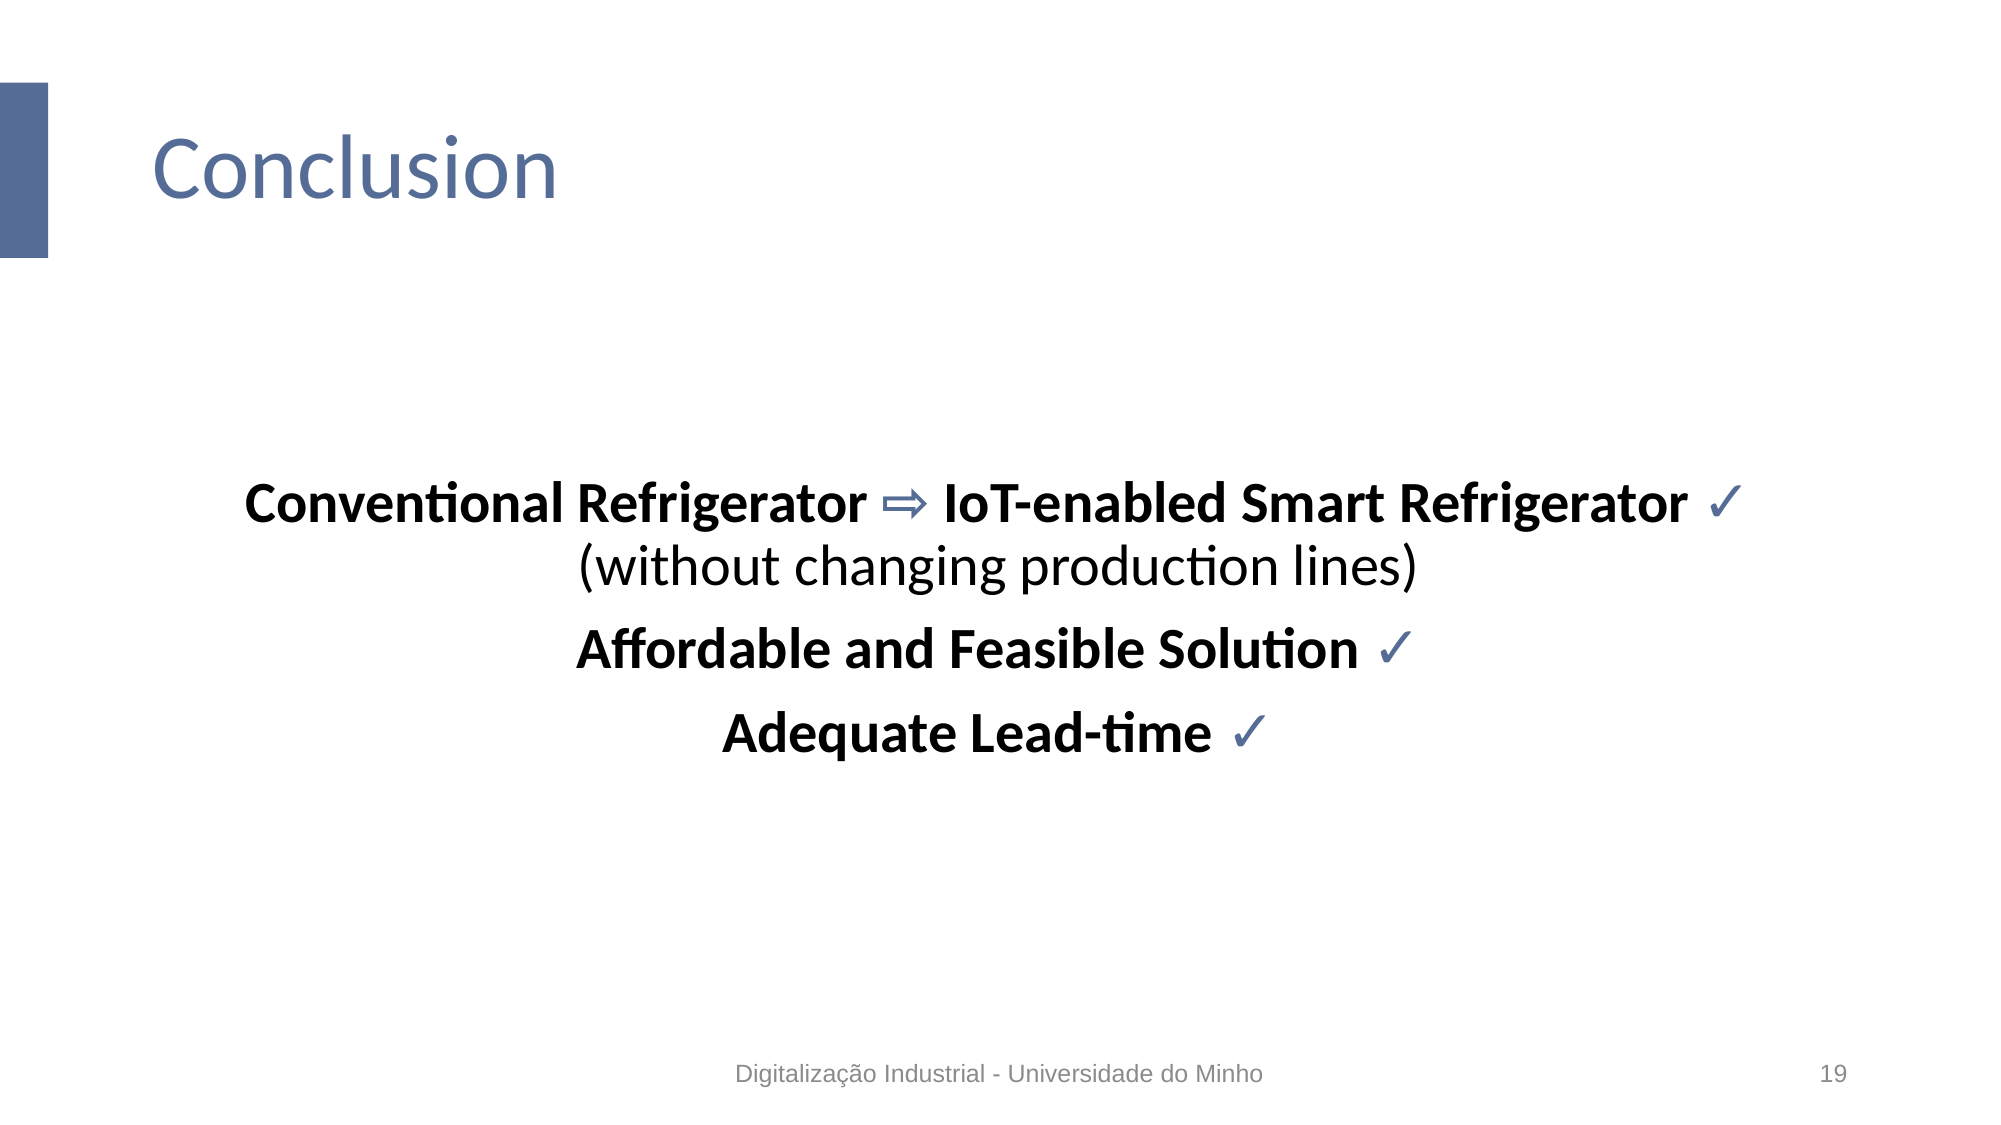

# Conclusion

Conventional Refrigerator ⇨ IoT-enabled Smart Refrigerator ✓
(without changing production lines)
Affordable and Feasible Solution ✓
Adequate Lead-time ✓

Digitalização Industrial - Universidade do Minho
19